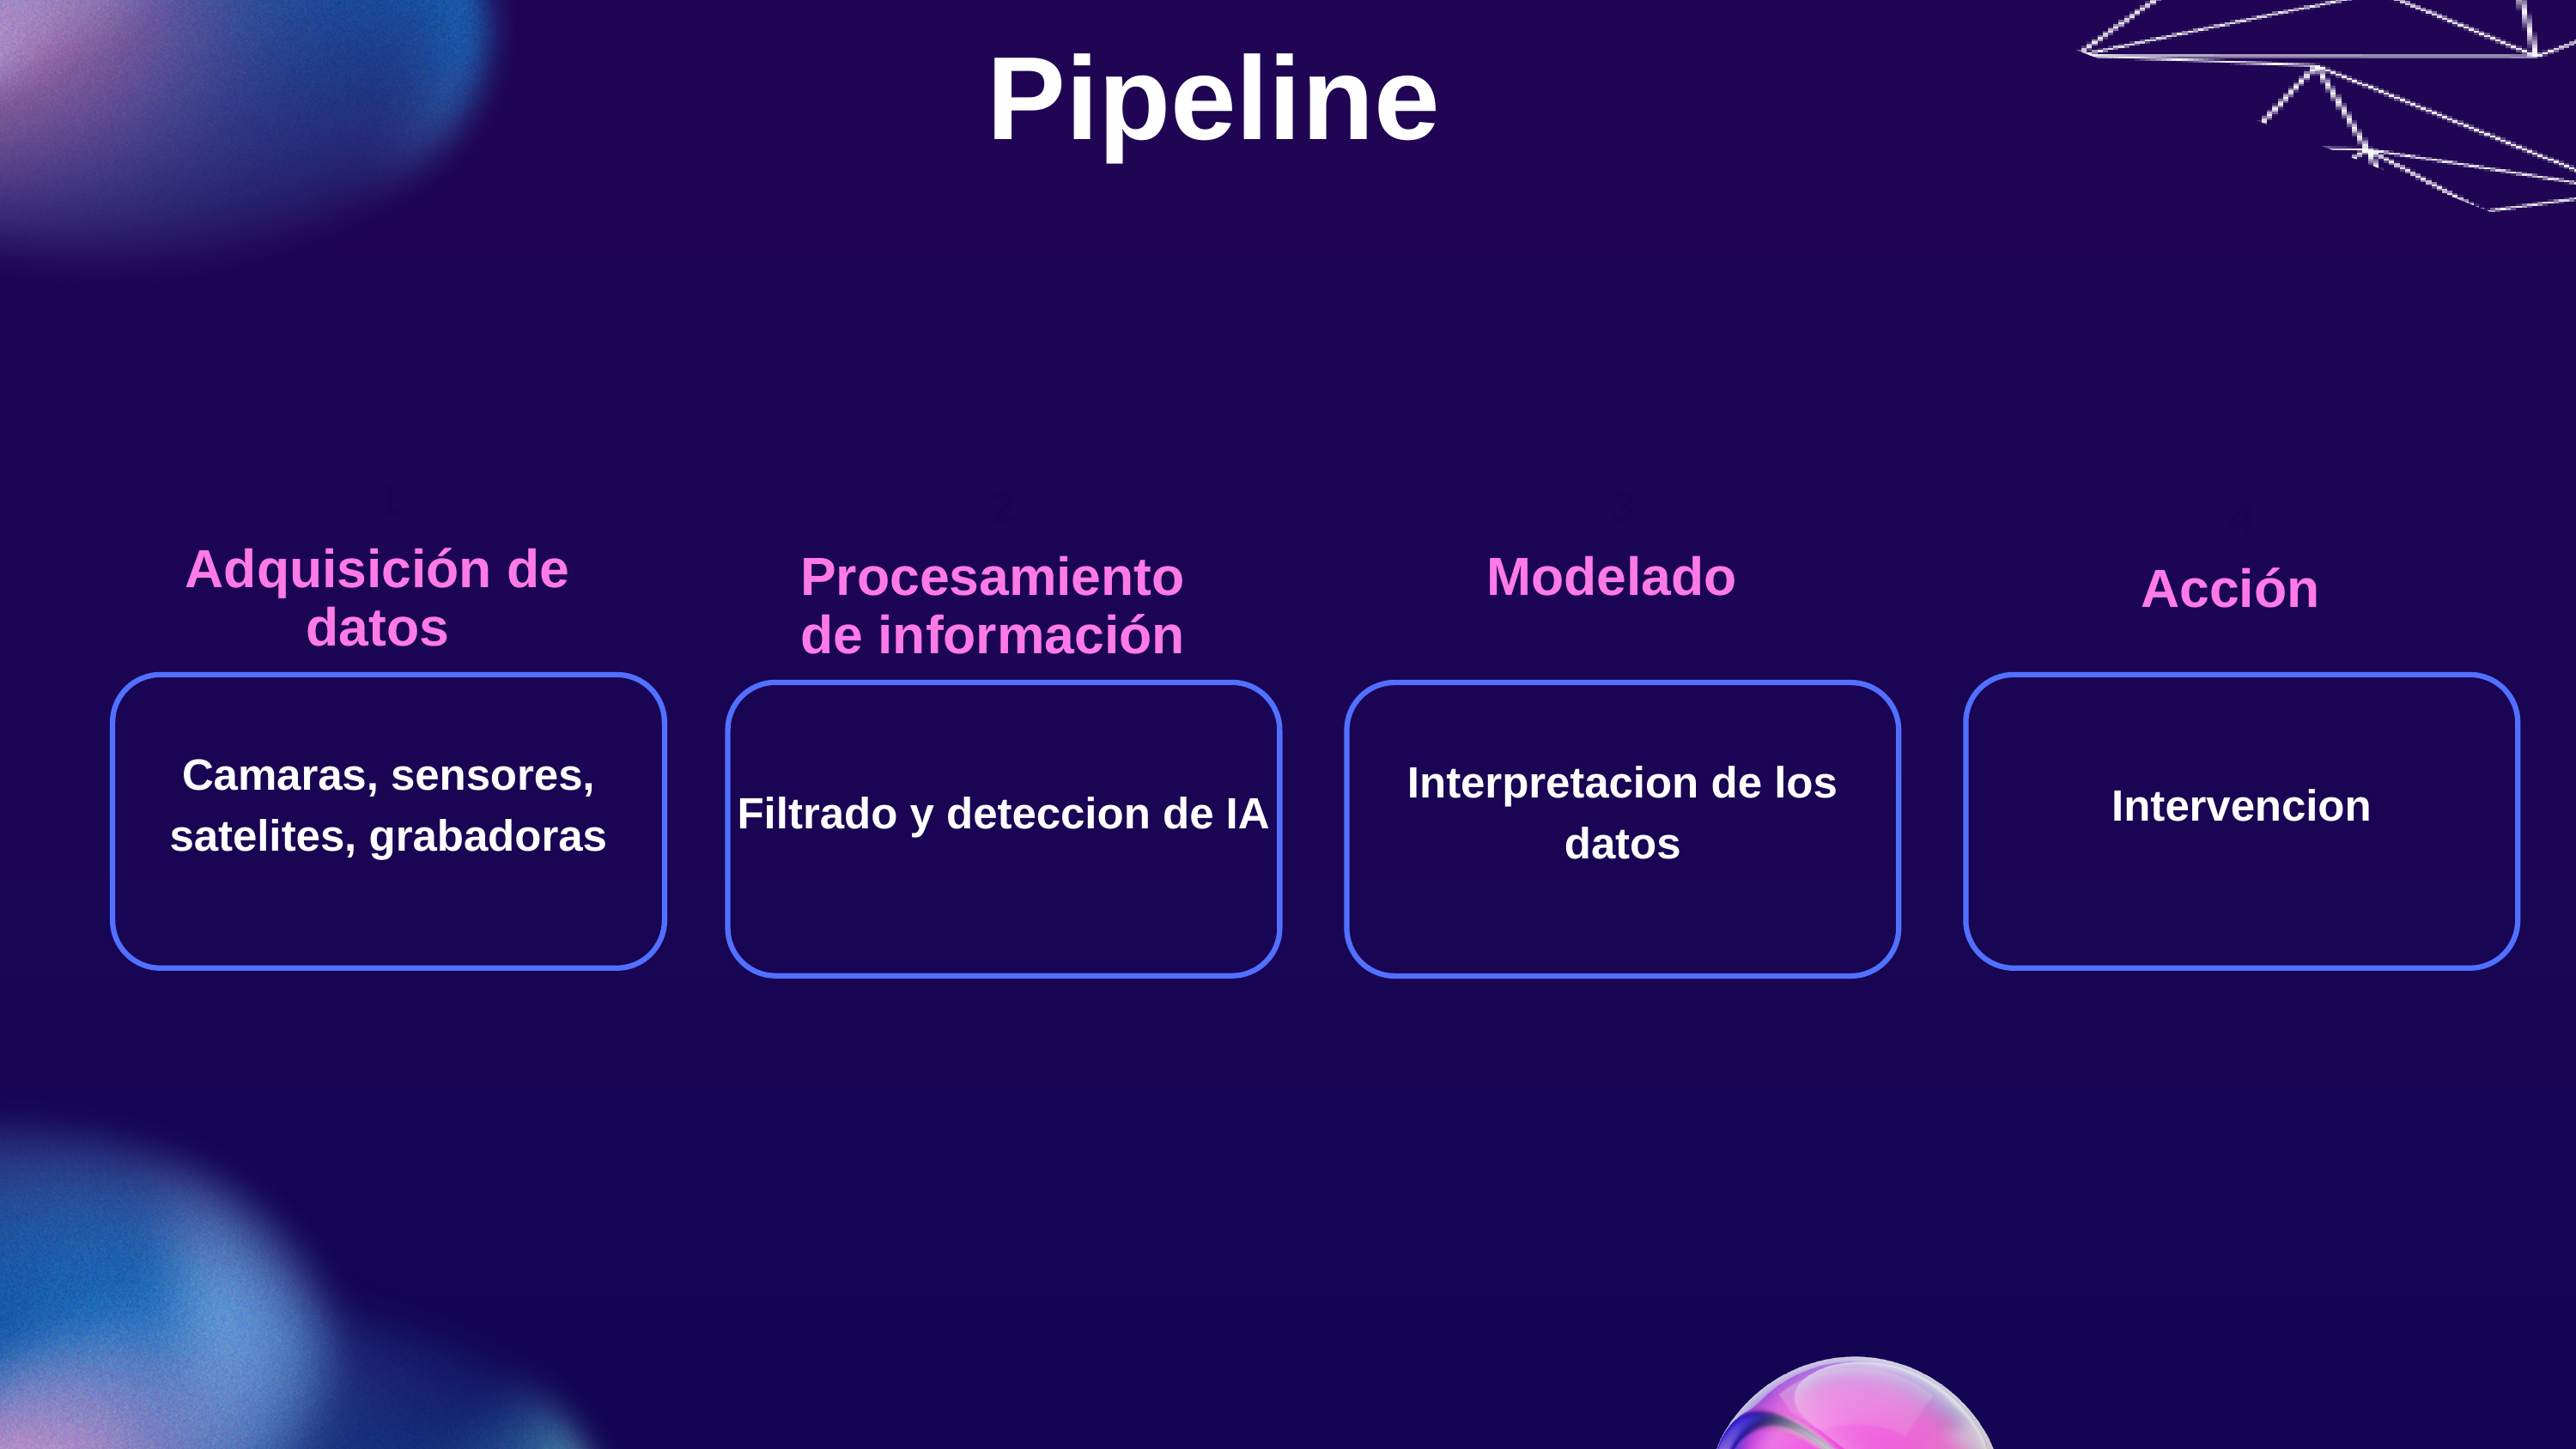

Pipeline
1
2
3
4
Adquisición de datos
Procesamiento de información
Modelado
Acción

Camaras, sensores, satelites, grabadoras

Intervencion

Filtrado y deteccion de IA

Interpretacion de los datos